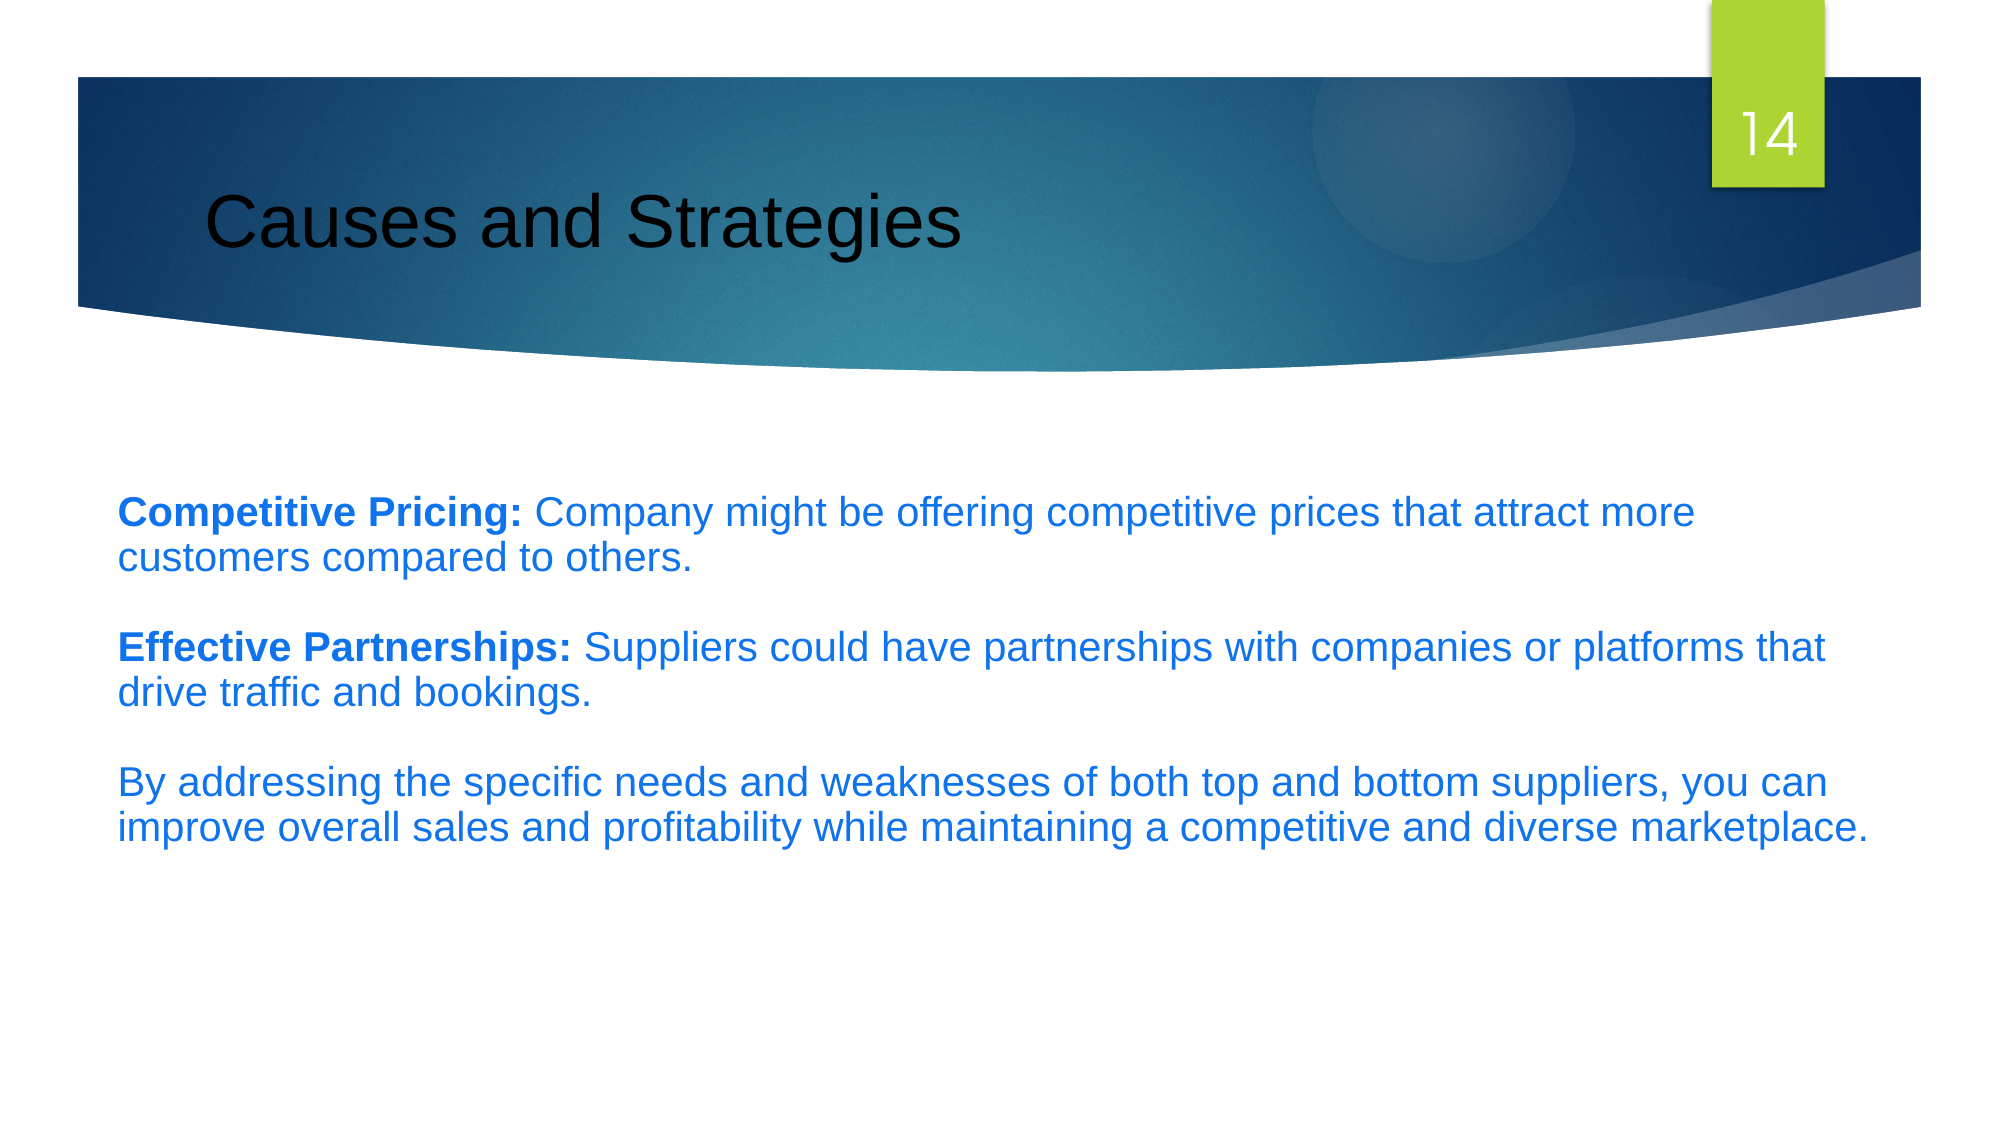

14
# Causes and Strategies
Competitive Pricing: Company might be offering competitive prices that attract more customers compared to others.

Effective Partnerships: Suppliers could have partnerships with companies or platforms that drive traffic and bookings.

By addressing the specific needs and weaknesses of both top and bottom suppliers, you can improve overall sales and profitability while maintaining a competitive and diverse marketplace.